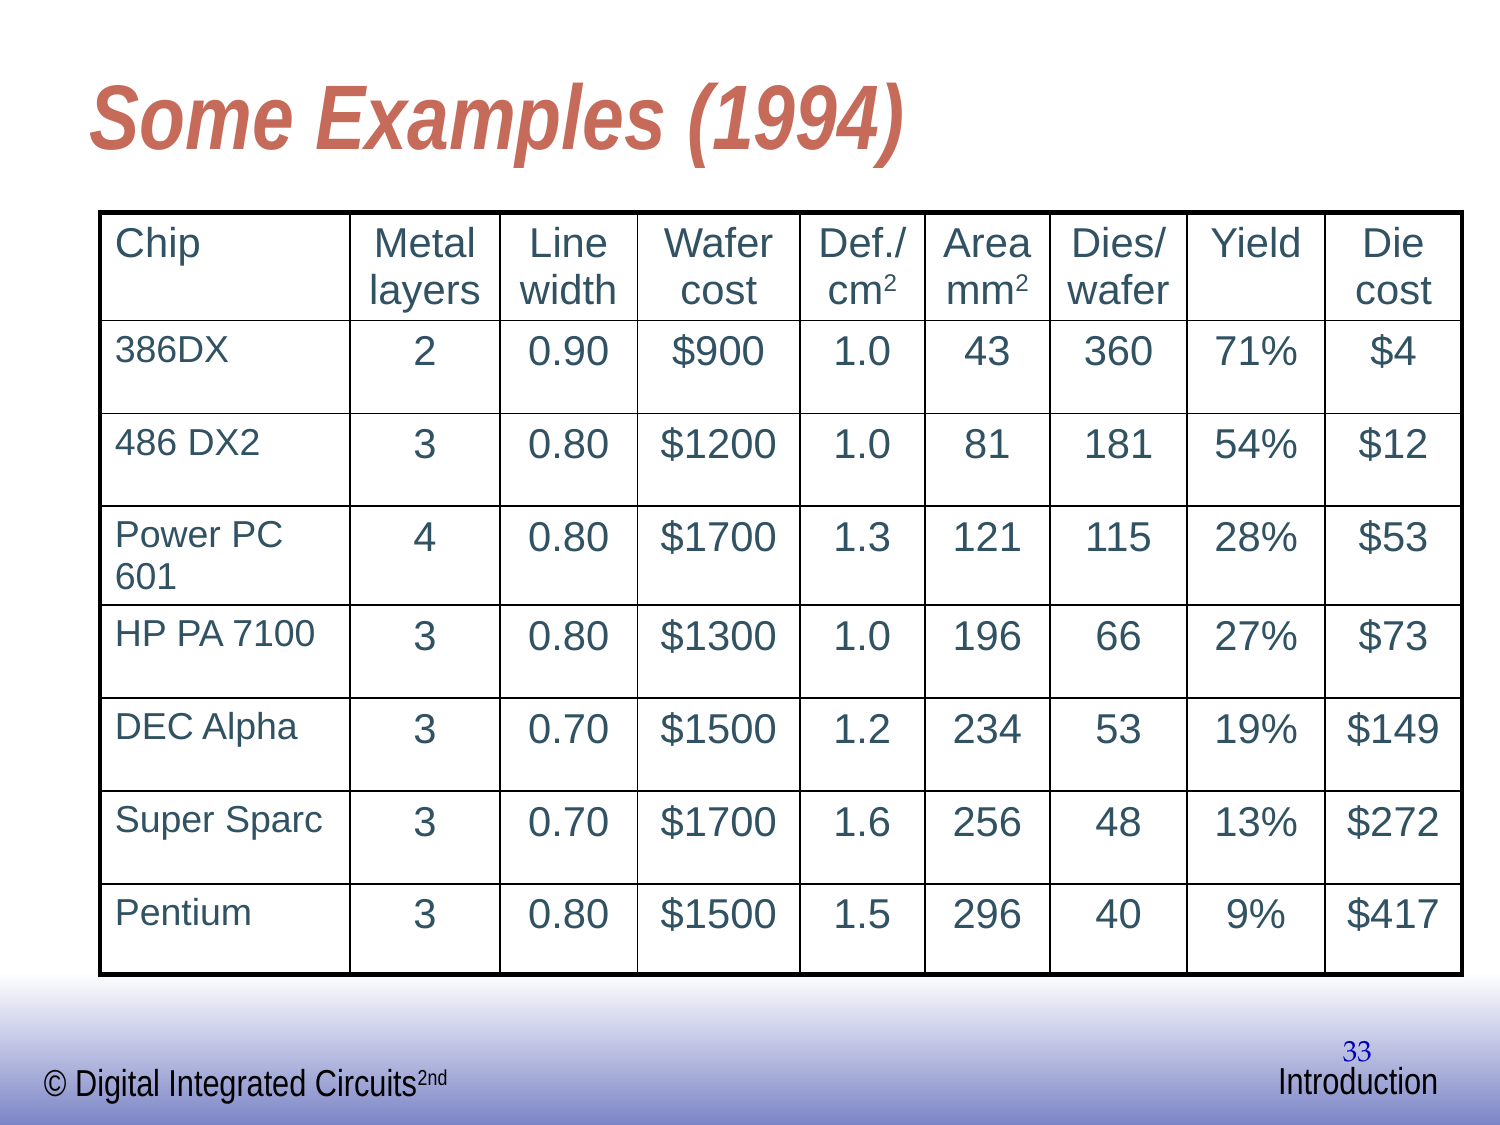

# Some Examples (1994)
| Chip | Metal layers | Line width | Wafer cost | Def./ cm2 | Area mm2 | Dies/wafer | Yield | Die cost |
| --- | --- | --- | --- | --- | --- | --- | --- | --- |
| 386DX | 2 | 0.90 | $900 | 1.0 | 43 | 360 | 71% | $4 |
| 486 DX2 | 3 | 0.80 | $1200 | 1.0 | 81 | 181 | 54% | $12 |
| Power PC 601 | 4 | 0.80 | $1700 | 1.3 | 121 | 115 | 28% | $53 |
| HP PA 7100 | 3 | 0.80 | $1300 | 1.0 | 196 | 66 | 27% | $73 |
| DEC Alpha | 3 | 0.70 | $1500 | 1.2 | 234 | 53 | 19% | $149 |
| Super Sparc | 3 | 0.70 | $1700 | 1.6 | 256 | 48 | 13% | $272 |
| Pentium | 3 | 0.80 | $1500 | 1.5 | 296 | 40 | 9% | $417 |
33